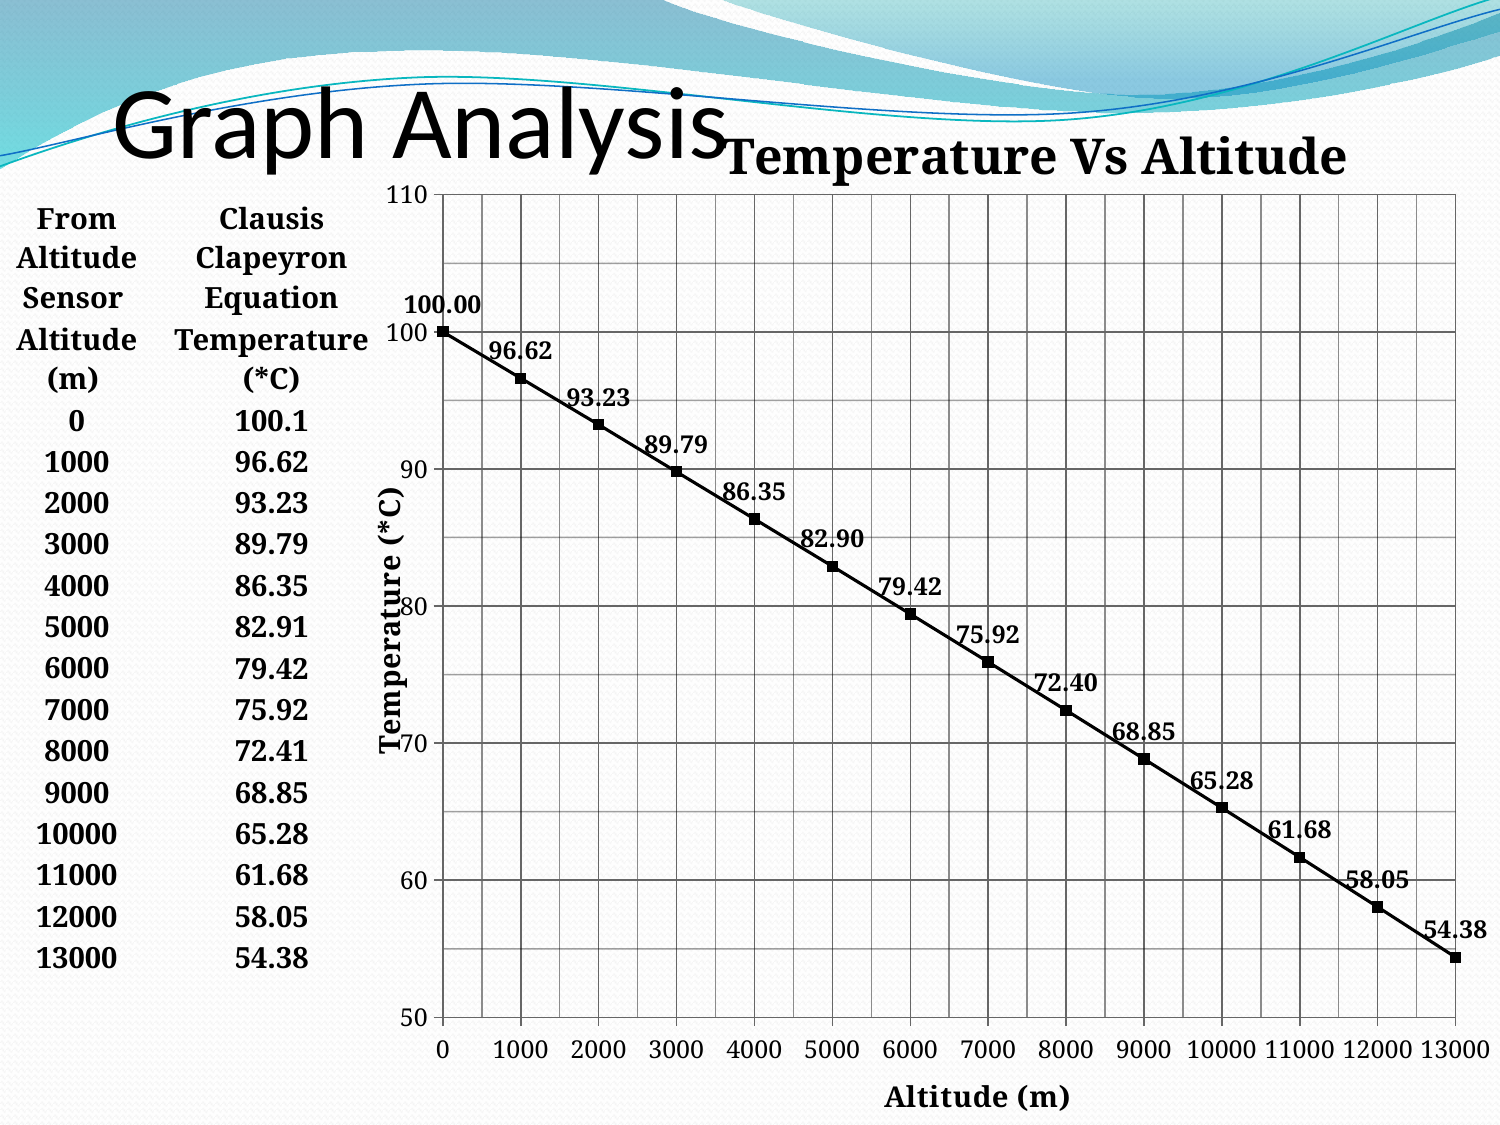

Graph Analysis

### Chart: Temperature Vs Altitude

| Category | Temperature(*C) |
|---|---|
| 0.0 | 100.0 |
| 1000.0 | 96.62 |
| 2000.0 | 93.23 |
| 3000.0 | 89.79 |
| 4000.0 | 86.35 |
| 5000.0 | 82.9 |
| 6000.0 | 79.42 |
| 7000.0 | 75.92 |
| 8000.0 | 72.4 |
| 9000.0 | 68.85 |
| 10000.0 | 65.28 |
| 11000.0 | 61.68 |
| 12000.0 | 58.05 |
| 13000.0 | 54.38 |
| From Altitude Sensor | Clausis Clapeyron Equation |
| --- | --- |
| Altitude (m) | Temperature (\*C) |
| 0 | 100.1 |
| 1000 | 96.62 |
| 2000 | 93.23 |
| 3000 | 89.79 |
| 4000 | 86.35 |
| 5000 | 82.91 |
| 6000 | 79.42 |
| 7000 | 75.92 |
| 8000 | 72.41 |
| 9000 | 68.85 |
| 10000 | 65.28 |
| 11000 | 61.68 |
| 12000 | 58.05 |
| 13000 | 54.38 |